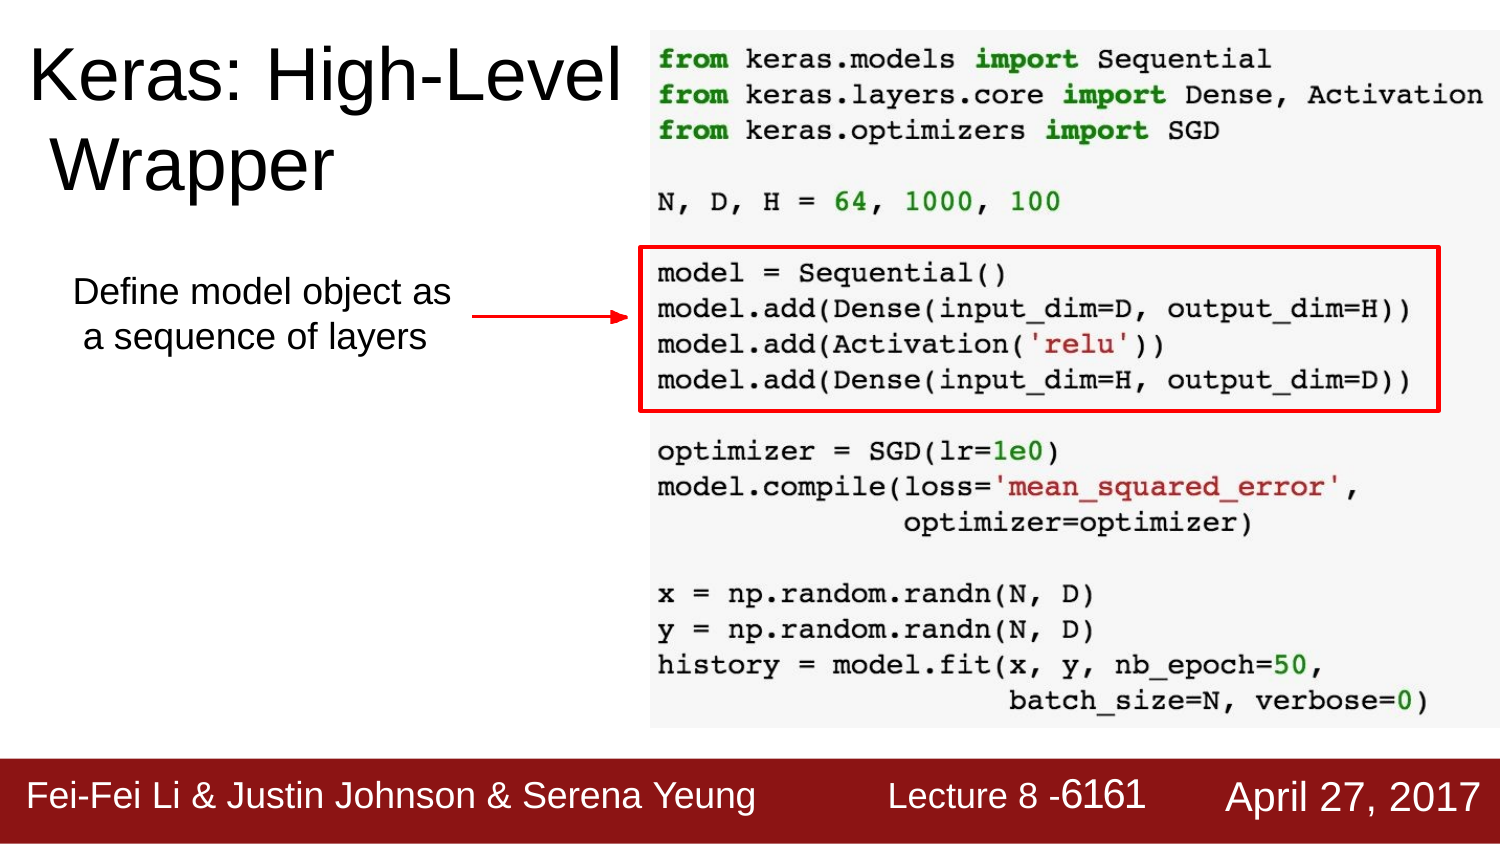

# Keras: High-Level  Wrapper

Define model object as  a sequence of layers

Lecture 8 -6161
April 27, 2017
Fei-Fei Li & Justin Johnson & Serena Yeung